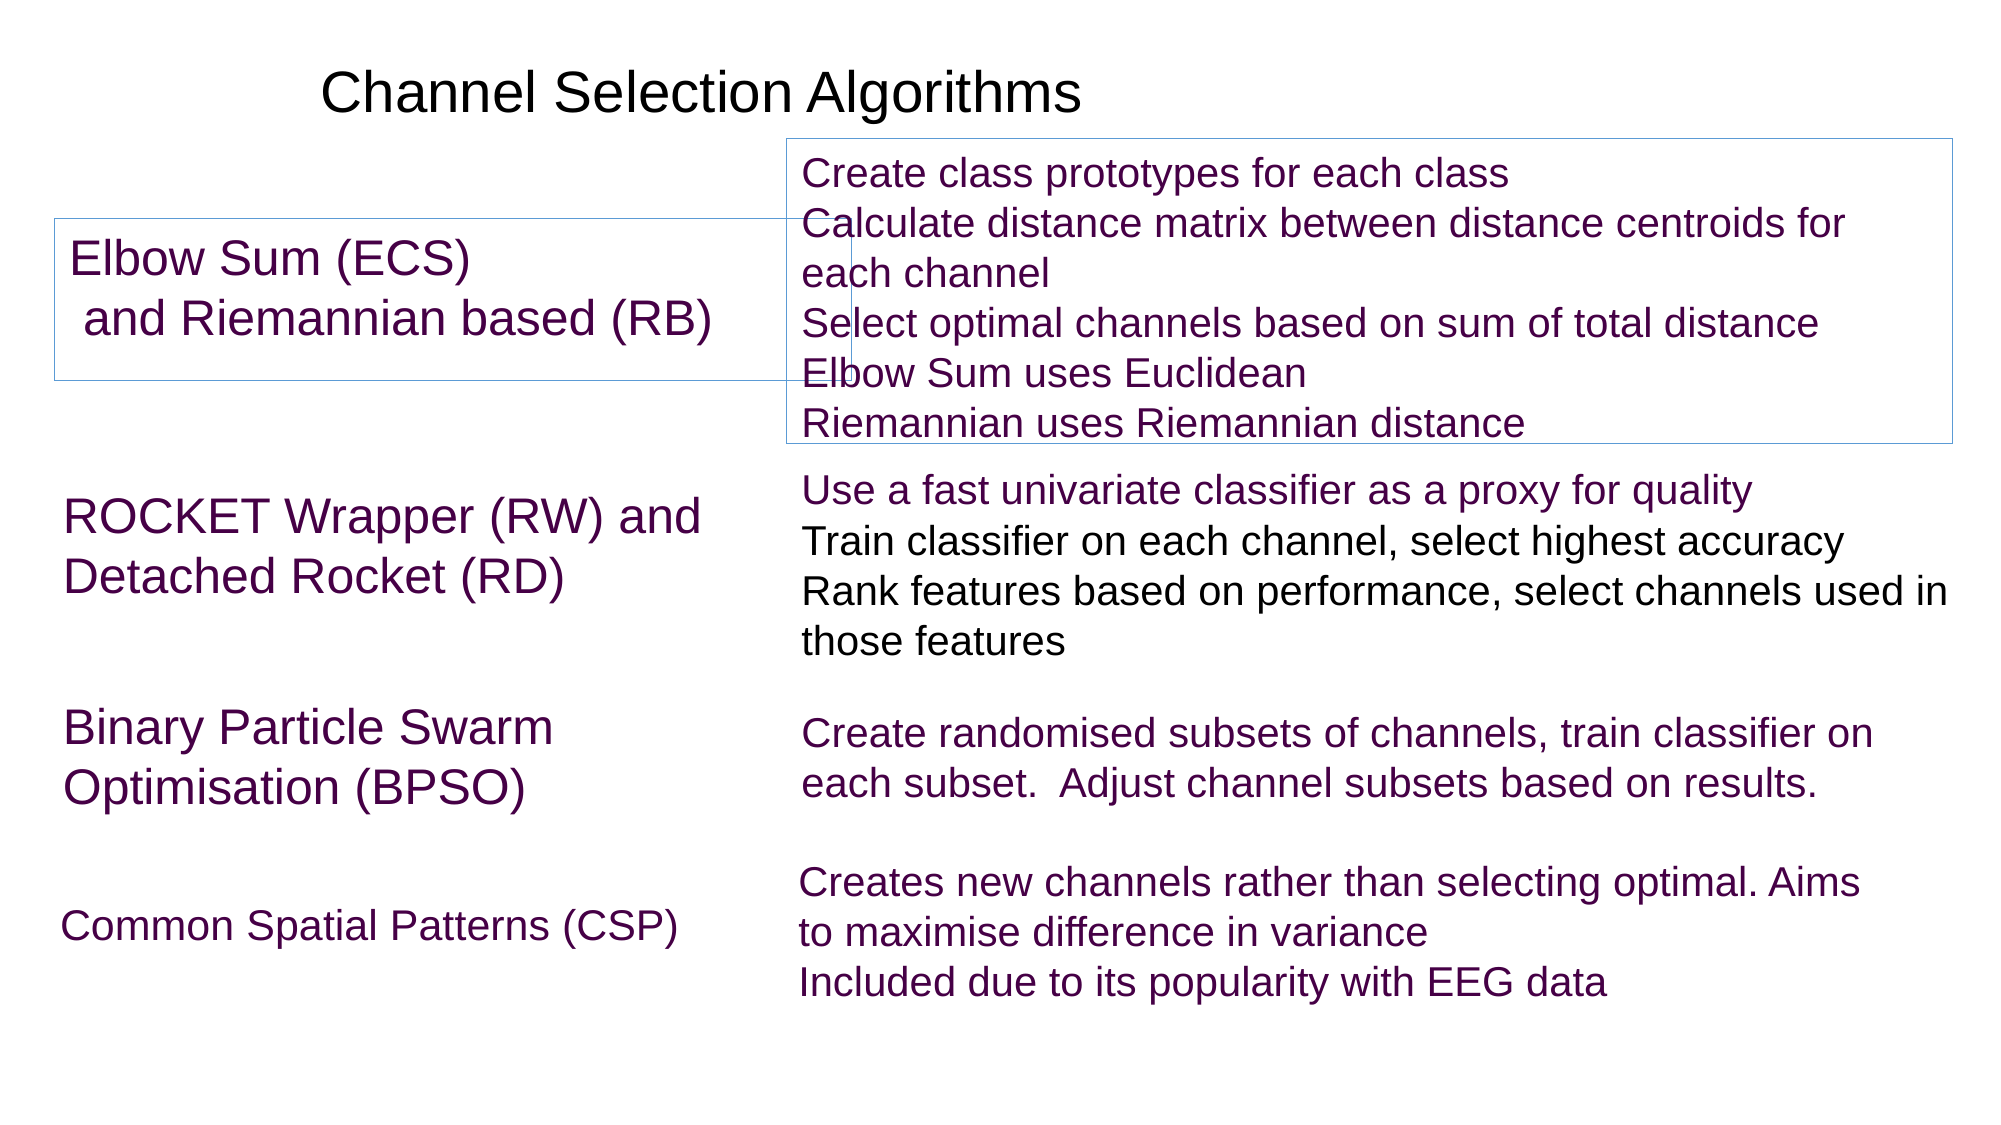

Channel Selection Algorithms
Create class prototypes for each class
Calculate distance matrix between distance centroids for each channel
Select optimal channels based on sum of total distance
Elbow Sum uses Euclidean
Riemannian uses Riemannian distance
# Elbow Sum (ECS) and Riemannian based (RB)
Use a fast univariate classifier as a proxy for quality
Train classifier on each channel, select highest accuracy
Rank features based on performance, select channels used in those features

ROCKET Wrapper (RW) and Detached Rocket (RD)
Binary Particle Swarm Optimisation (BPSO)
Create randomised subsets of channels, train classifier on each subset.  Adjust channel subsets based on results.
Creates new channels rather than selecting optimal. Aims to maximise difference in variance
Included due to its popularity with EEG data

Common Spatial Patterns (CSP)